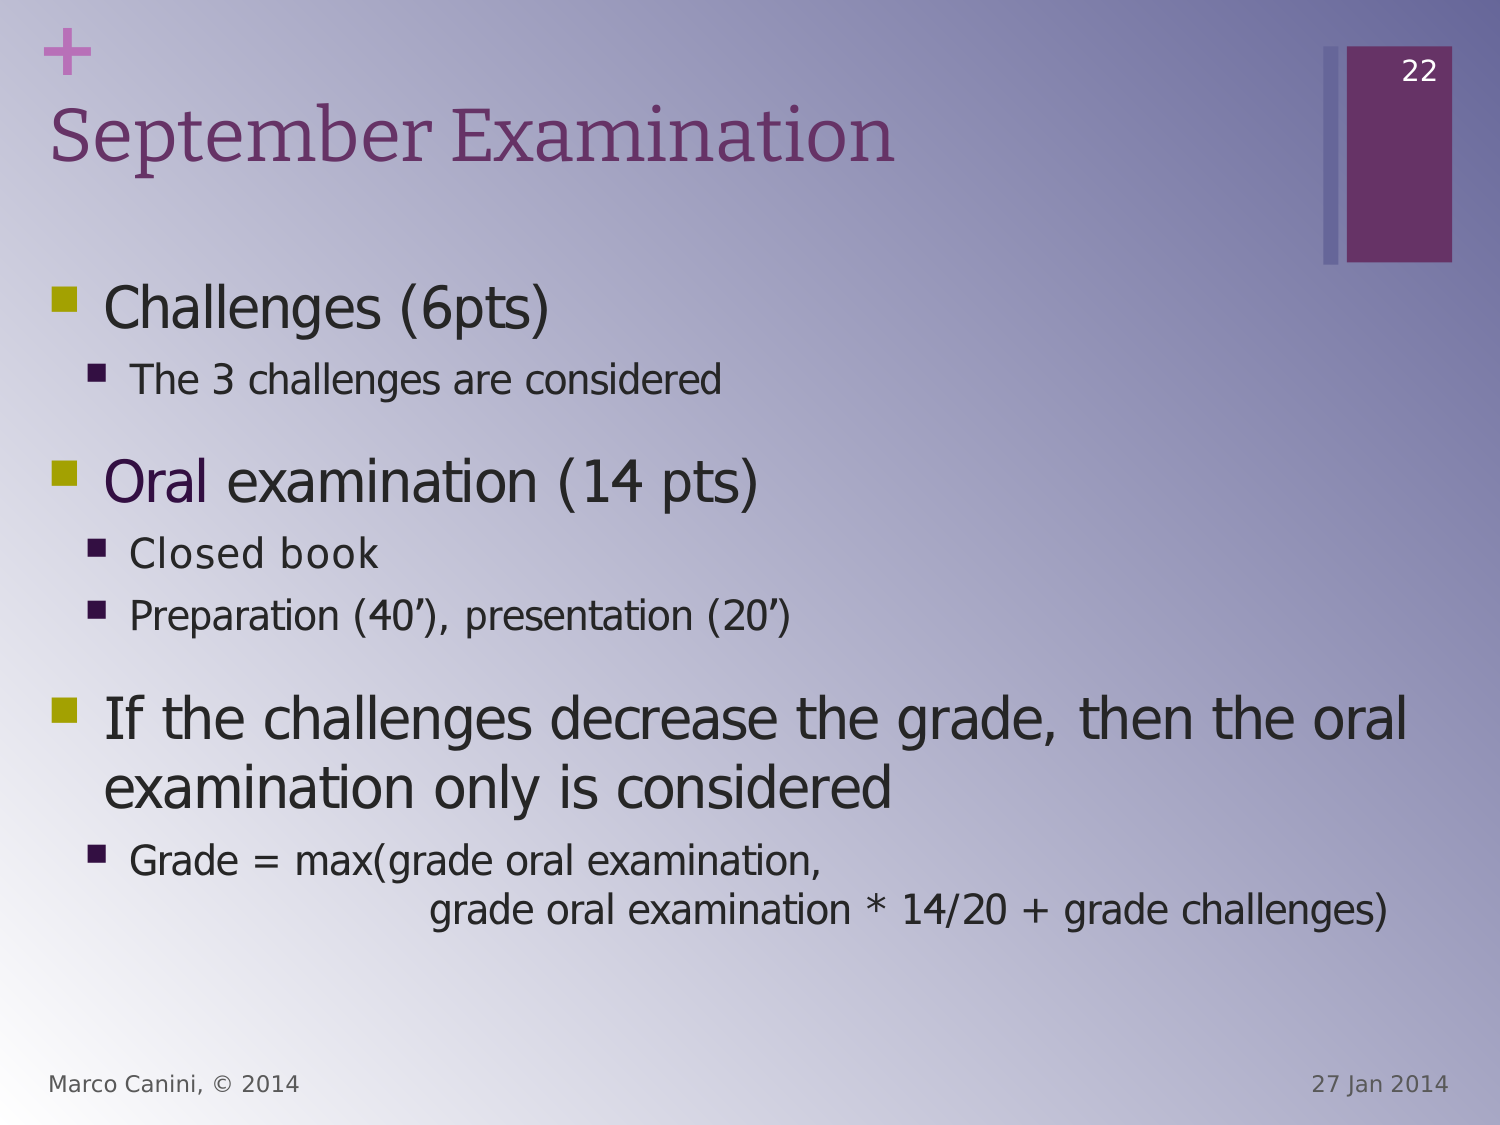

22
# September Examination
Challenges (6pts)
The 3 challenges are considered
Oral examination (14 pts)
Closed book
Preparation (40’), presentation (20’)
If the challenges decrease the grade, then the oral examination only is considered
Grade = max(grade oral examination,
		grade oral examination * 14/20 + grade challenges)
Marco Canini, © 2014
27 Jan 2014